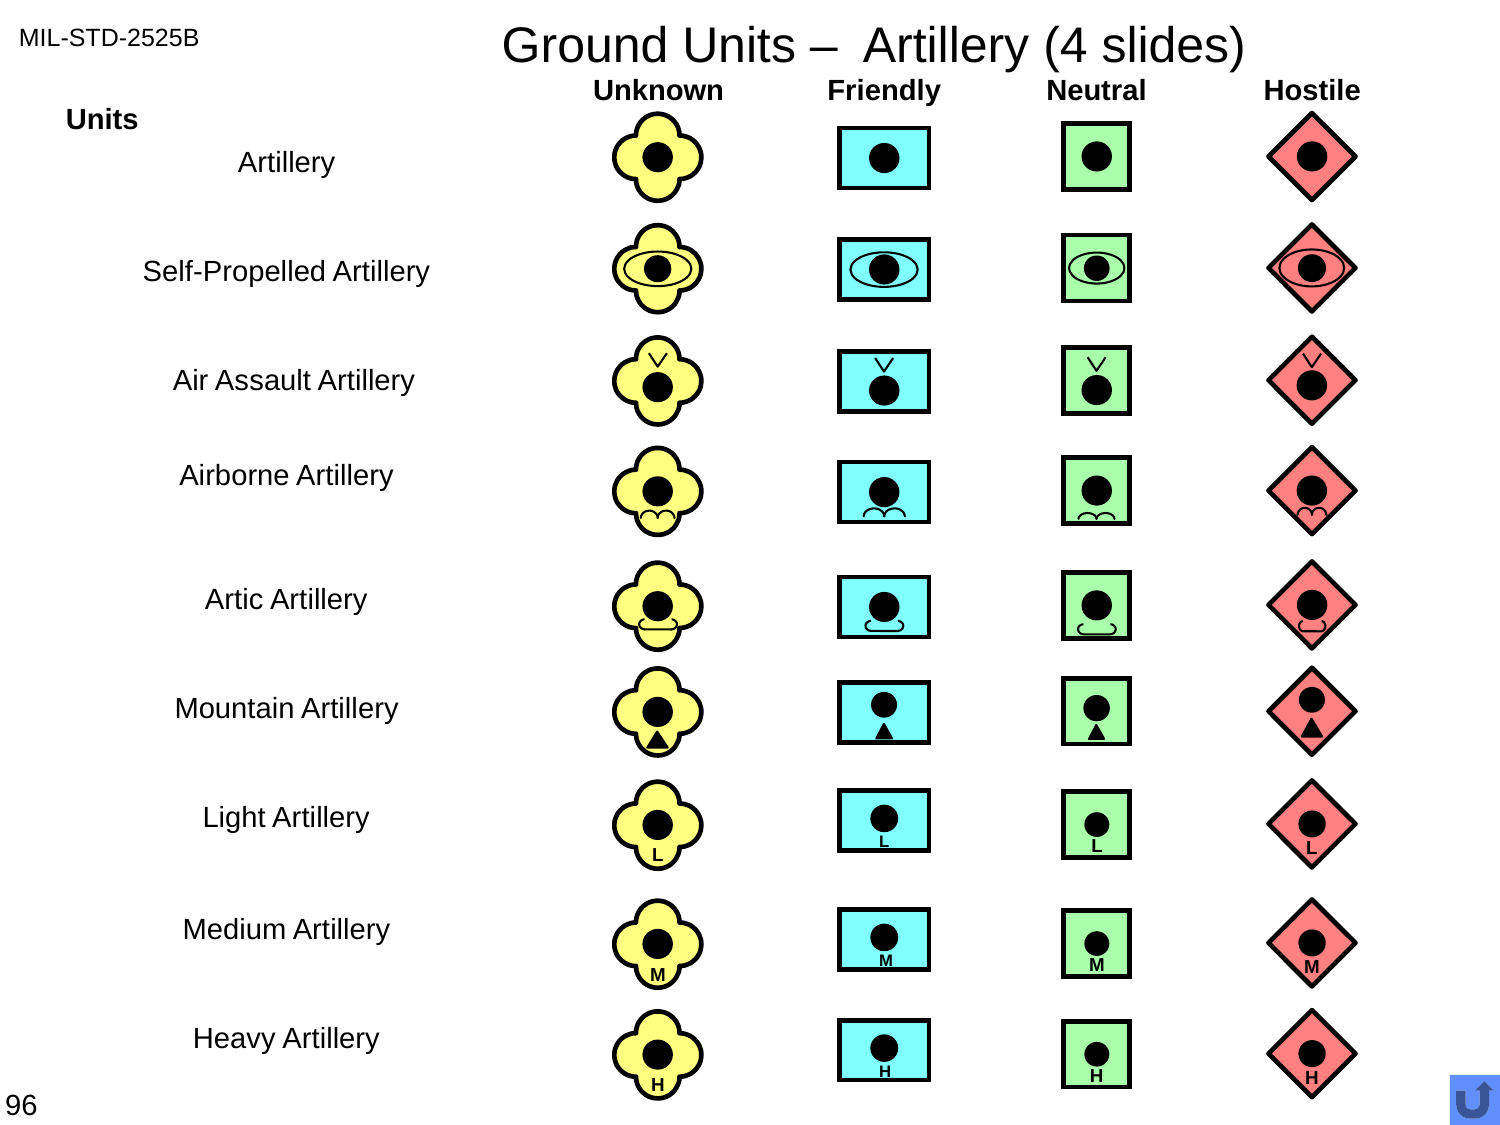

# Ground Units –  Artillery (4 slides)
MIL-STD-2525B
Unknown
Friendly
Neutral
Hostile
Units

Artillery

Self-Propelled Artillery

Air Assault Artillery

Airborne Artillery

Artic Artillery

Mountain Artillery

L

L

L

L

Light Artillery

M

M

M
Medium Artillery

M

H

H
Heavy Artillery

H

H

96